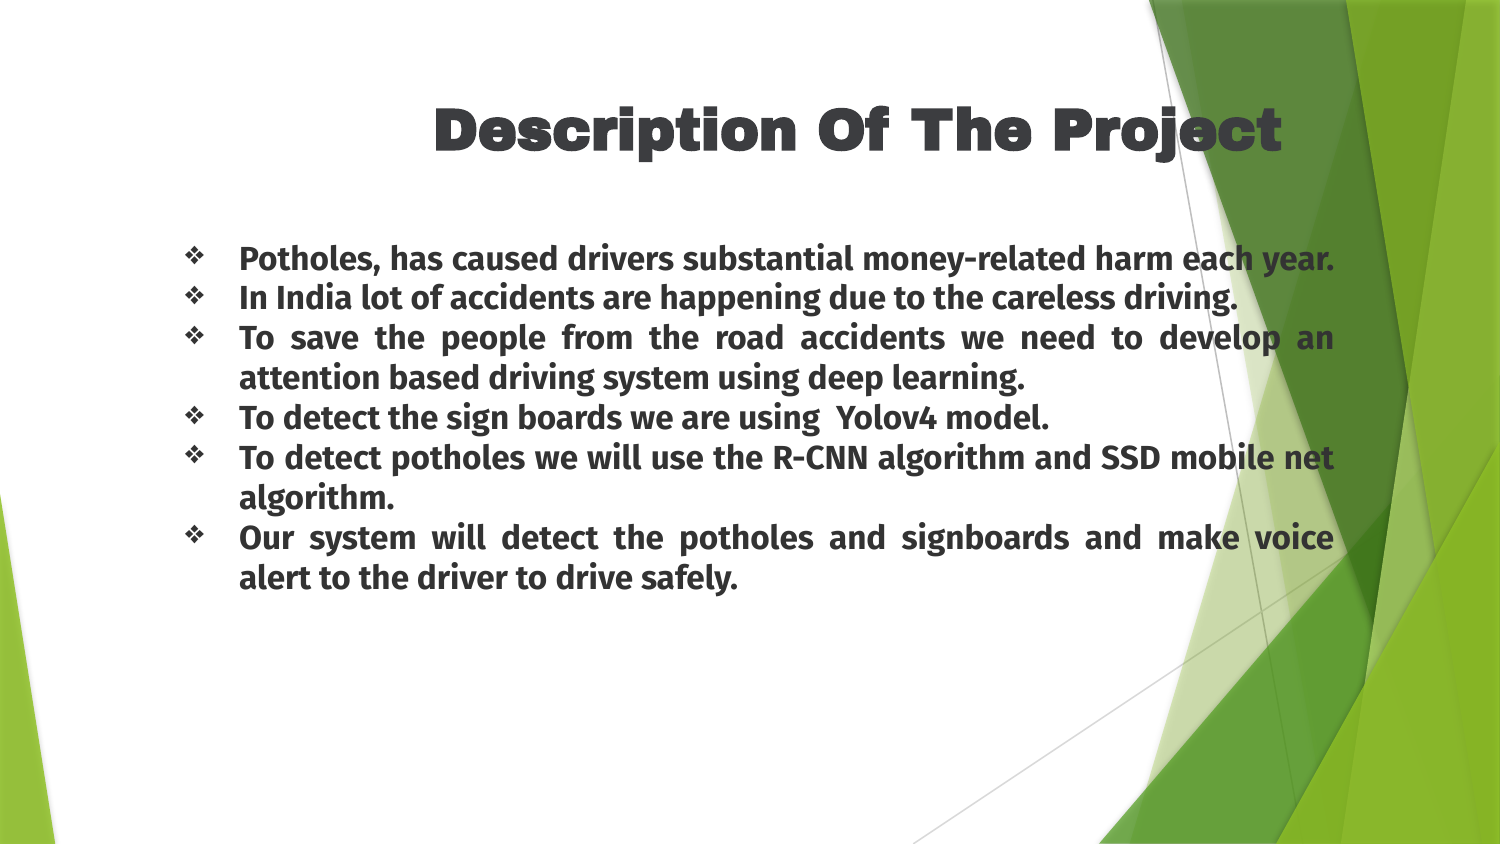

Description Of The Project

Potholes, has caused drivers substantial money-related harm each year.
In India lot of accidents are happening due to the careless driving.
To save the people from the road accidents we need to develop an attention based driving system using deep learning.
To detect the sign boards we are using  Yolov4 model.
To detect potholes we will use the R-CNN algorithm and SSD mobile net algorithm.
Our system will detect the potholes and signboards and make voice alert to the driver to drive safely.